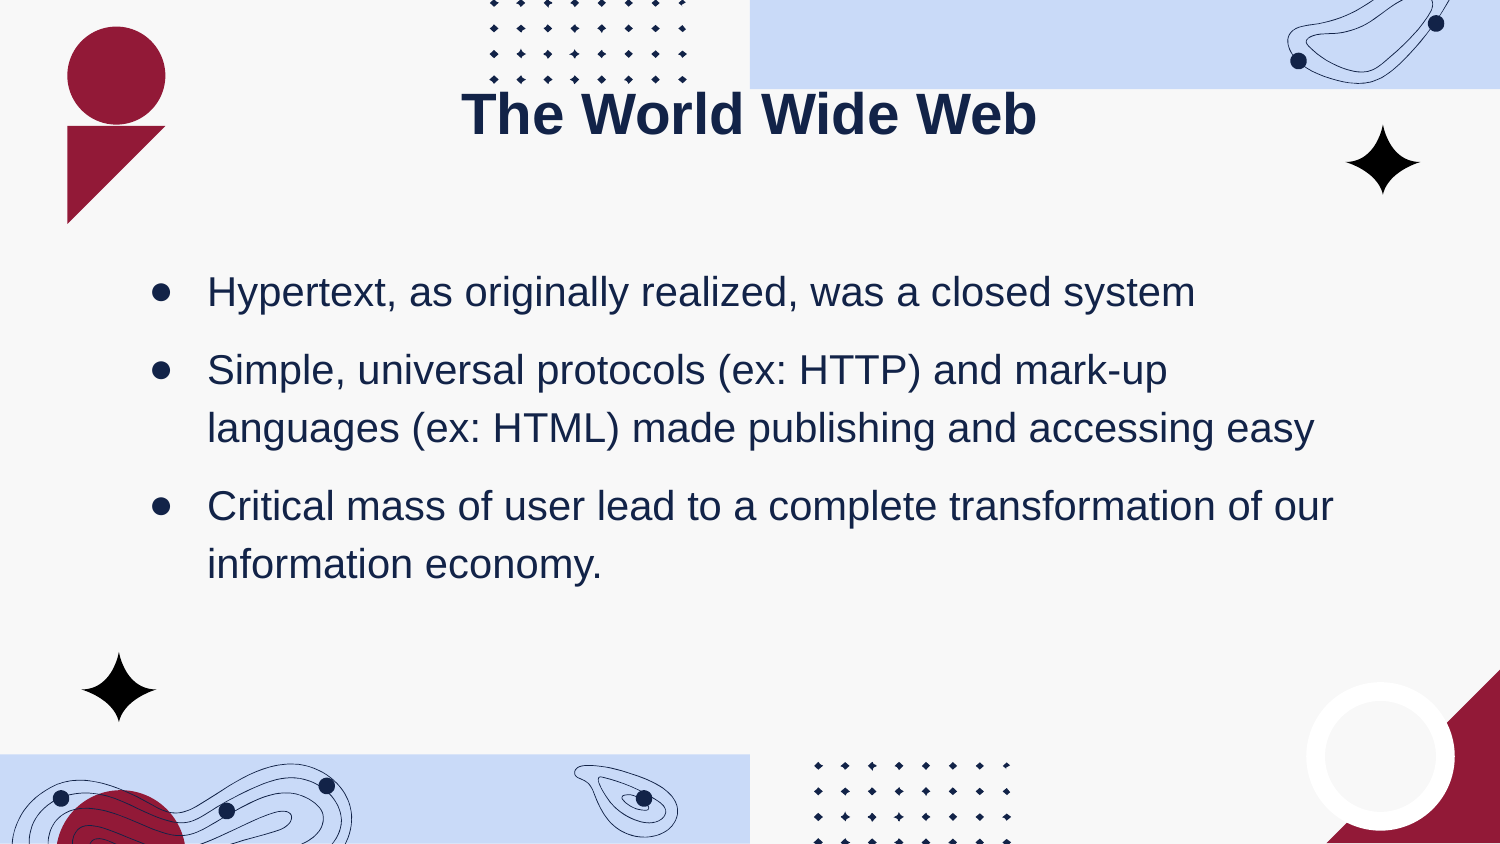

# The World Wide Web
Hypertext, as originally realized, was a closed system
Simple, universal protocols (ex: HTTP) and mark-up languages (ex: HTML) made publishing and accessing easy
Critical mass of user lead to a complete transformation of our information economy.